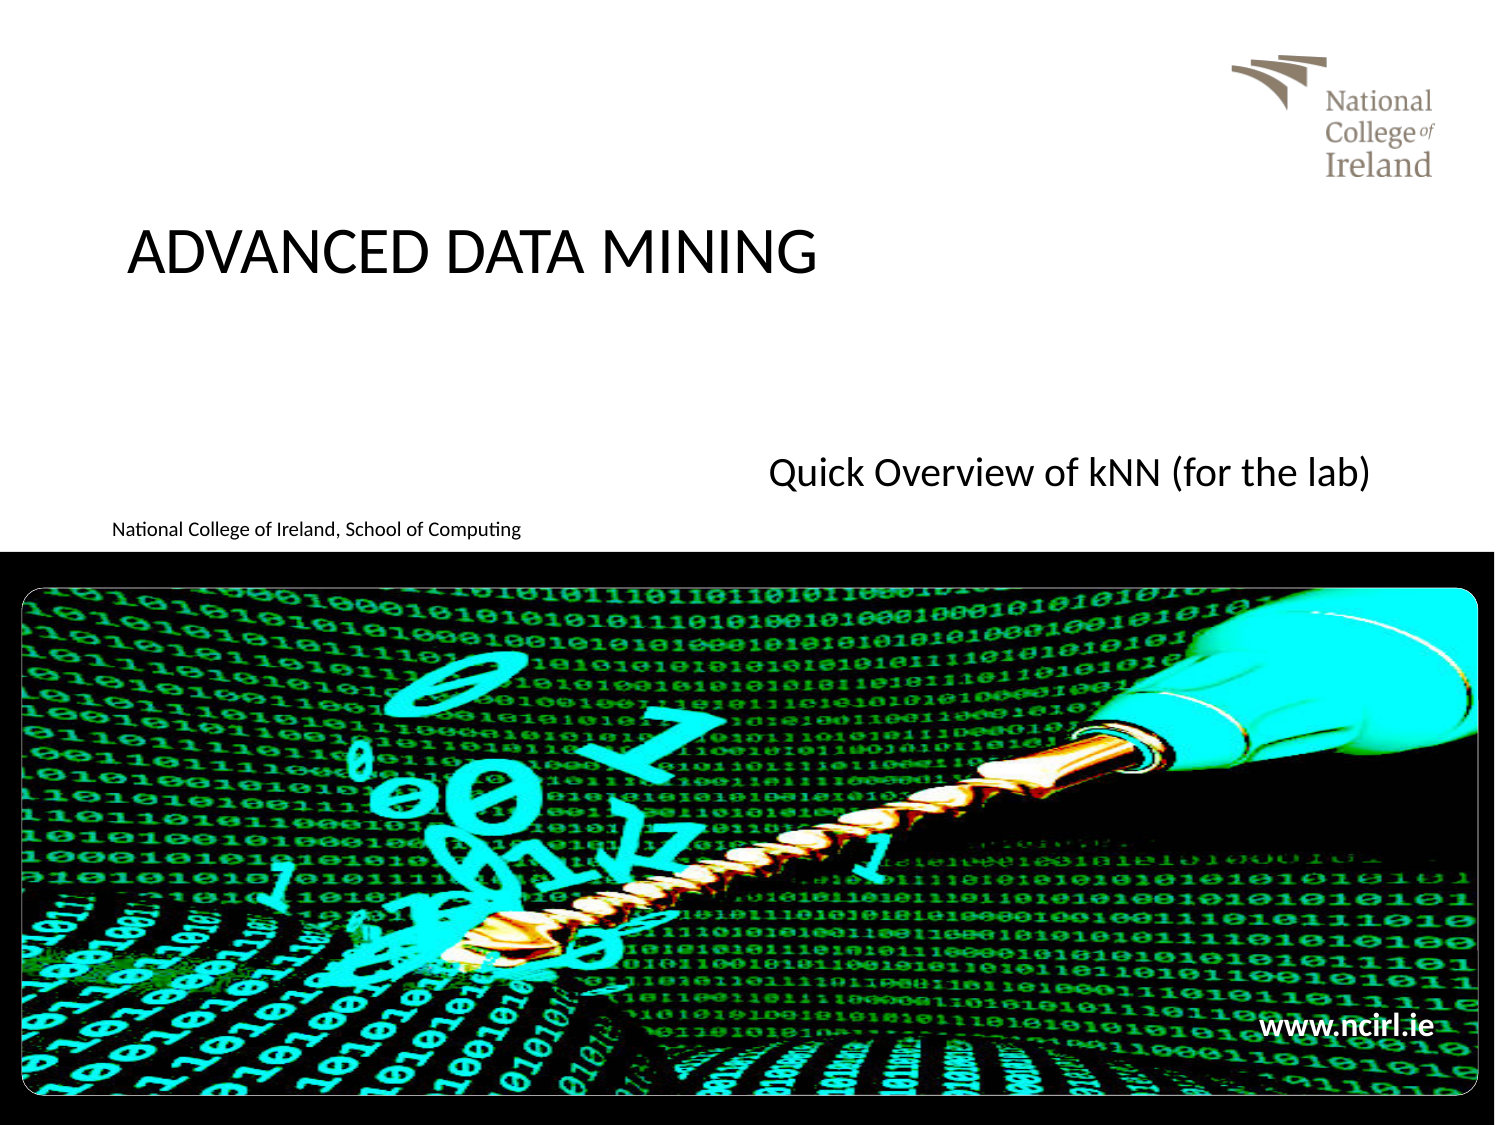

# Advanced Data Mining
Quick Overview of kNN (for the lab)